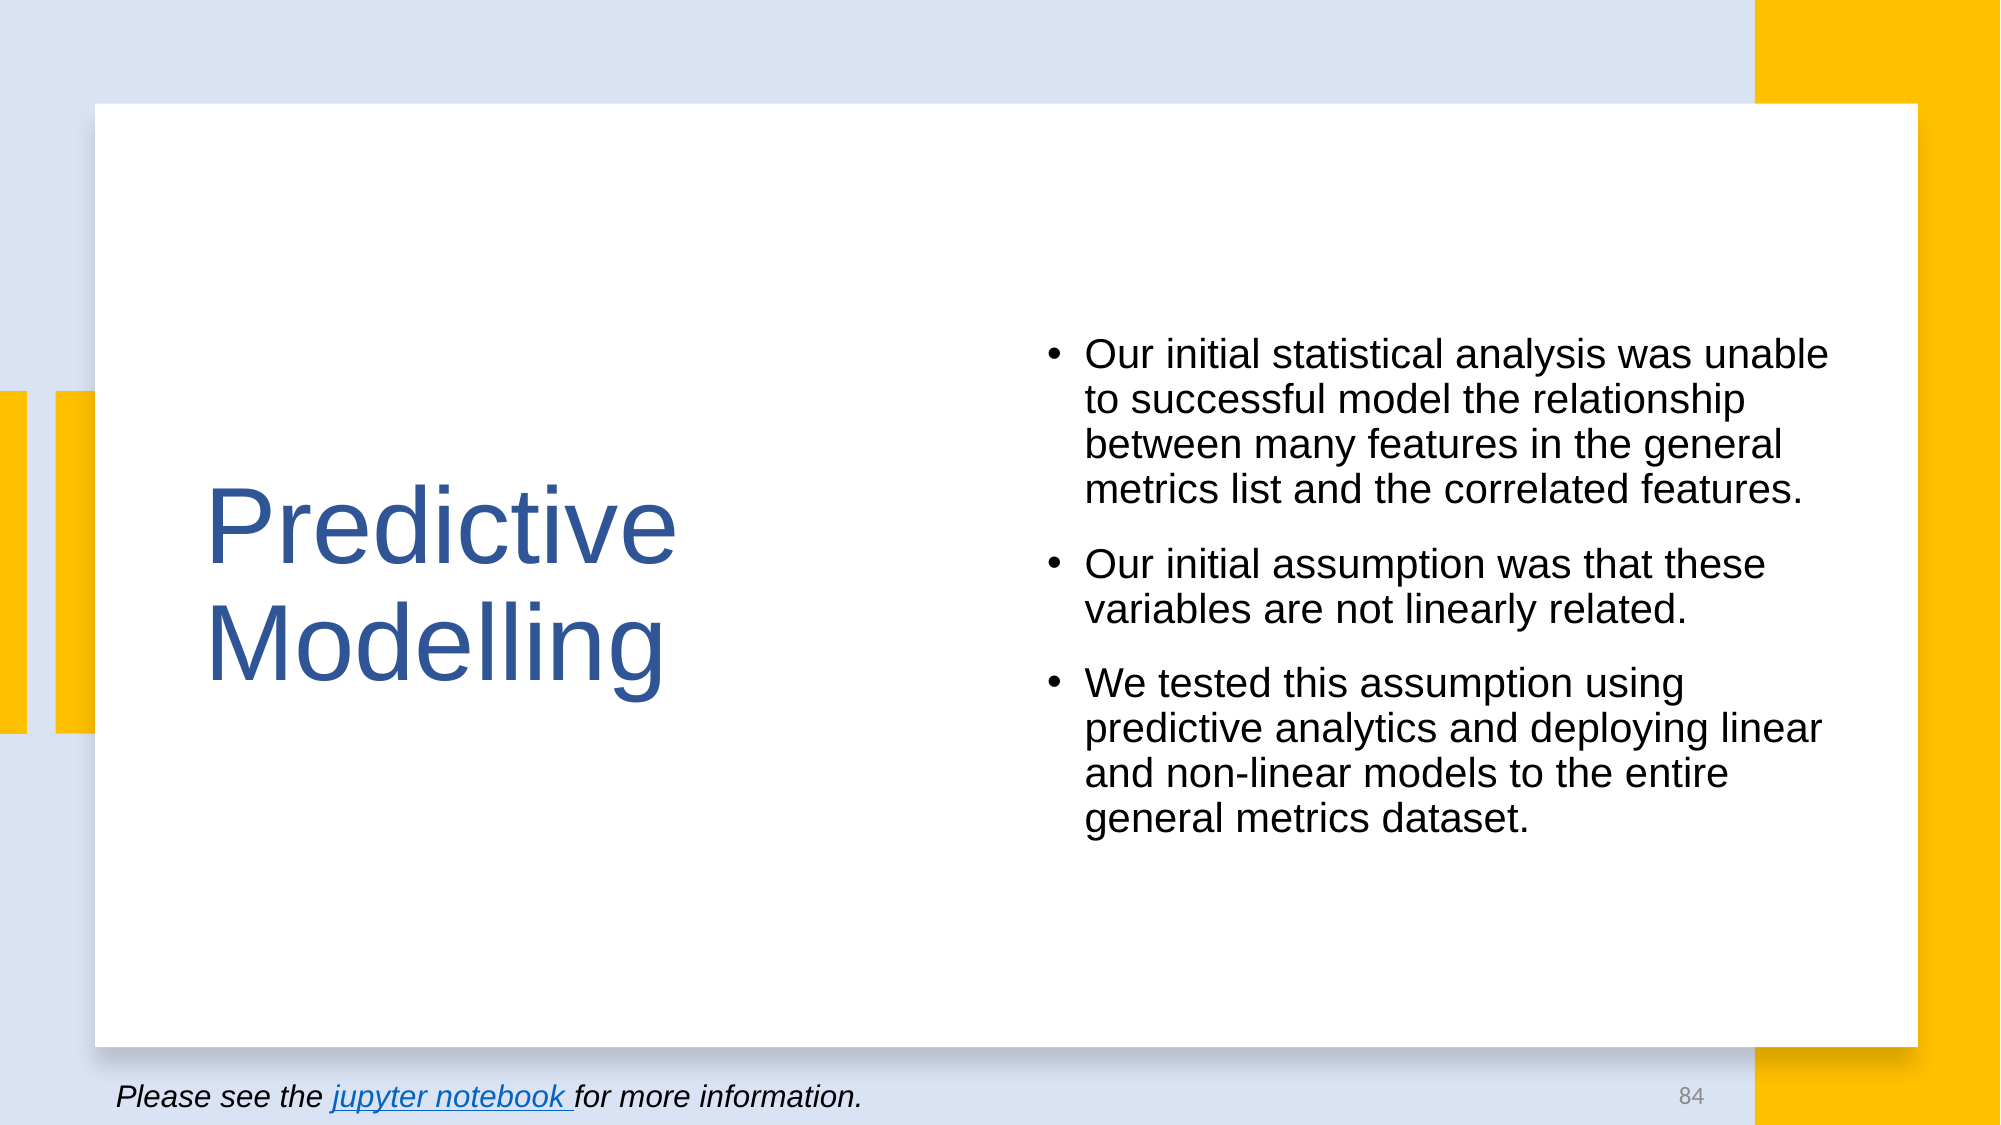

Predictive Modelling
Our initial statistical analysis was unable to successful model the relationship between many features in the general metrics list and the correlated features.
Our initial assumption was that these variables are not linearly related.
We tested this assumption using predictive analytics and deploying linear and non-linear models to the entire general metrics dataset.

84
Please see the jupyter notebook for more information.